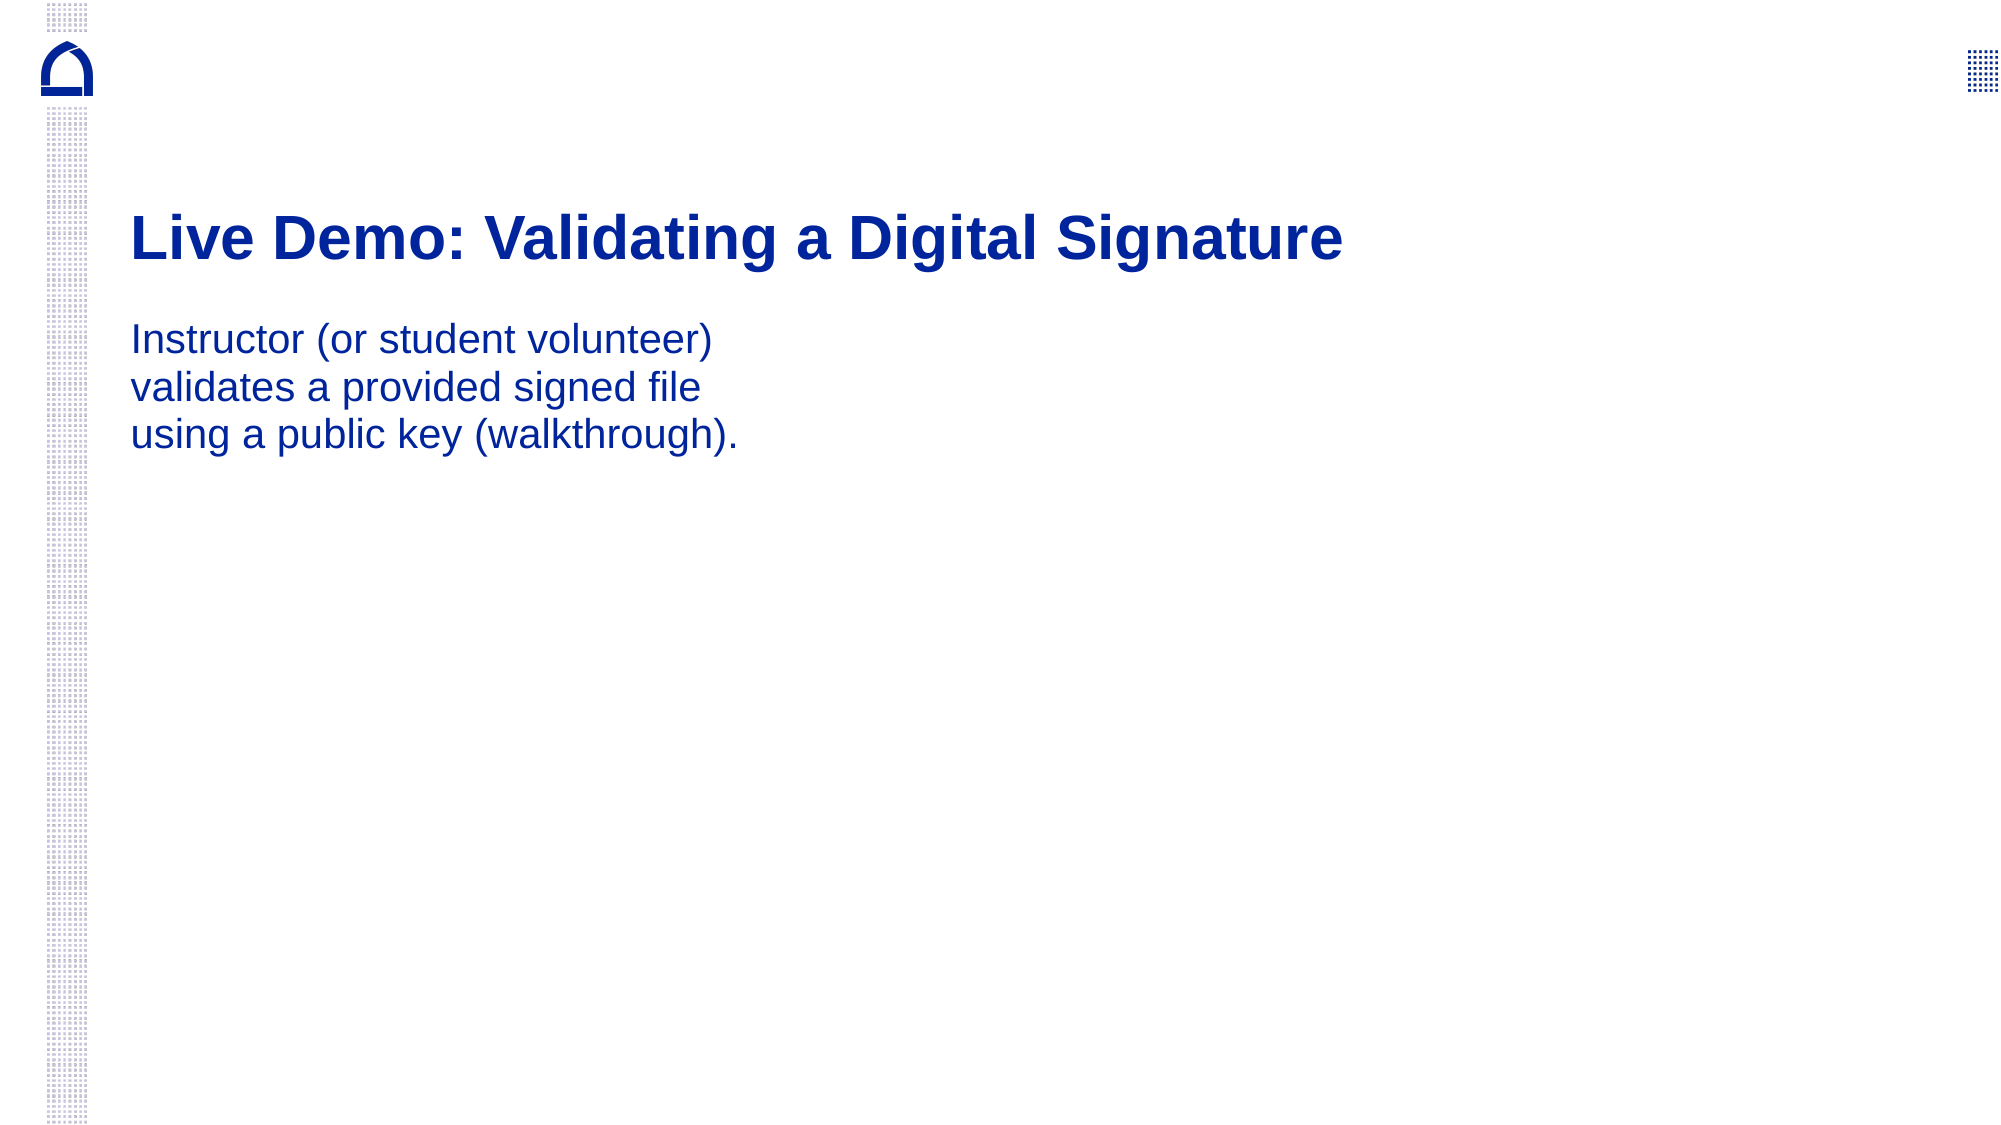

# Live Demo: Validating a Digital Signature
Instructor (or student volunteer) validates a provided signed file using a public key (walkthrough).